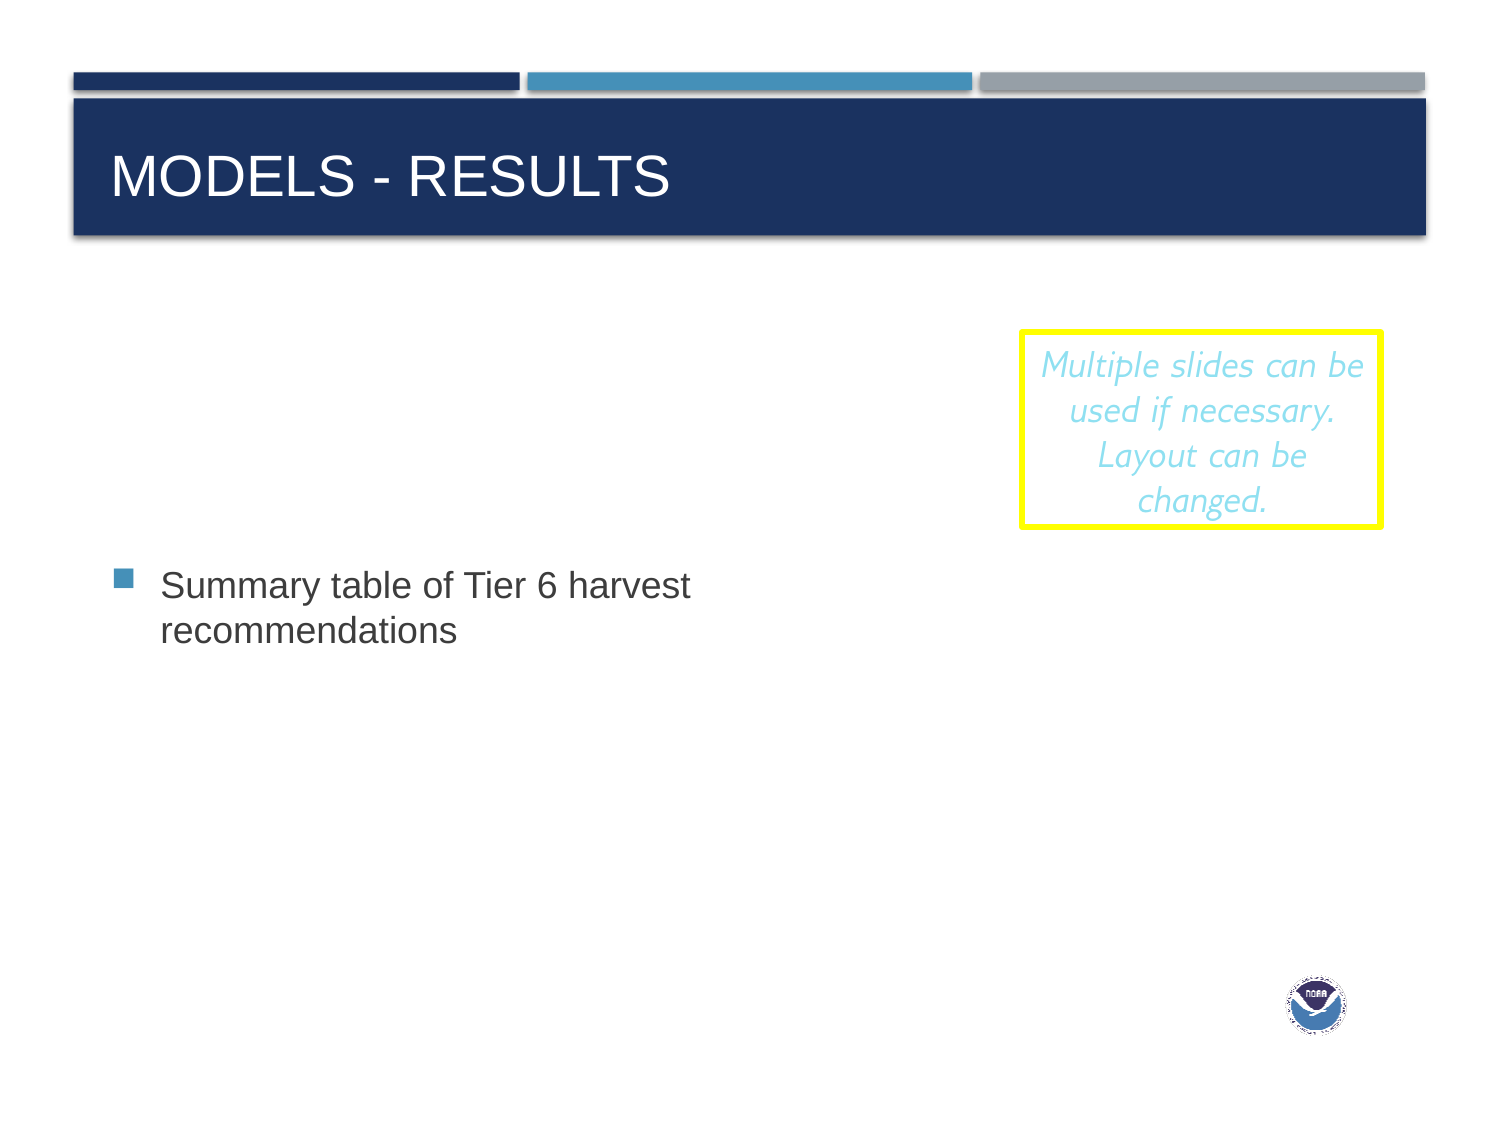

# Models - results

Summary table of Tier 6 harvest recommendations
Multiple slides can be used if necessary. Layout can be changed.